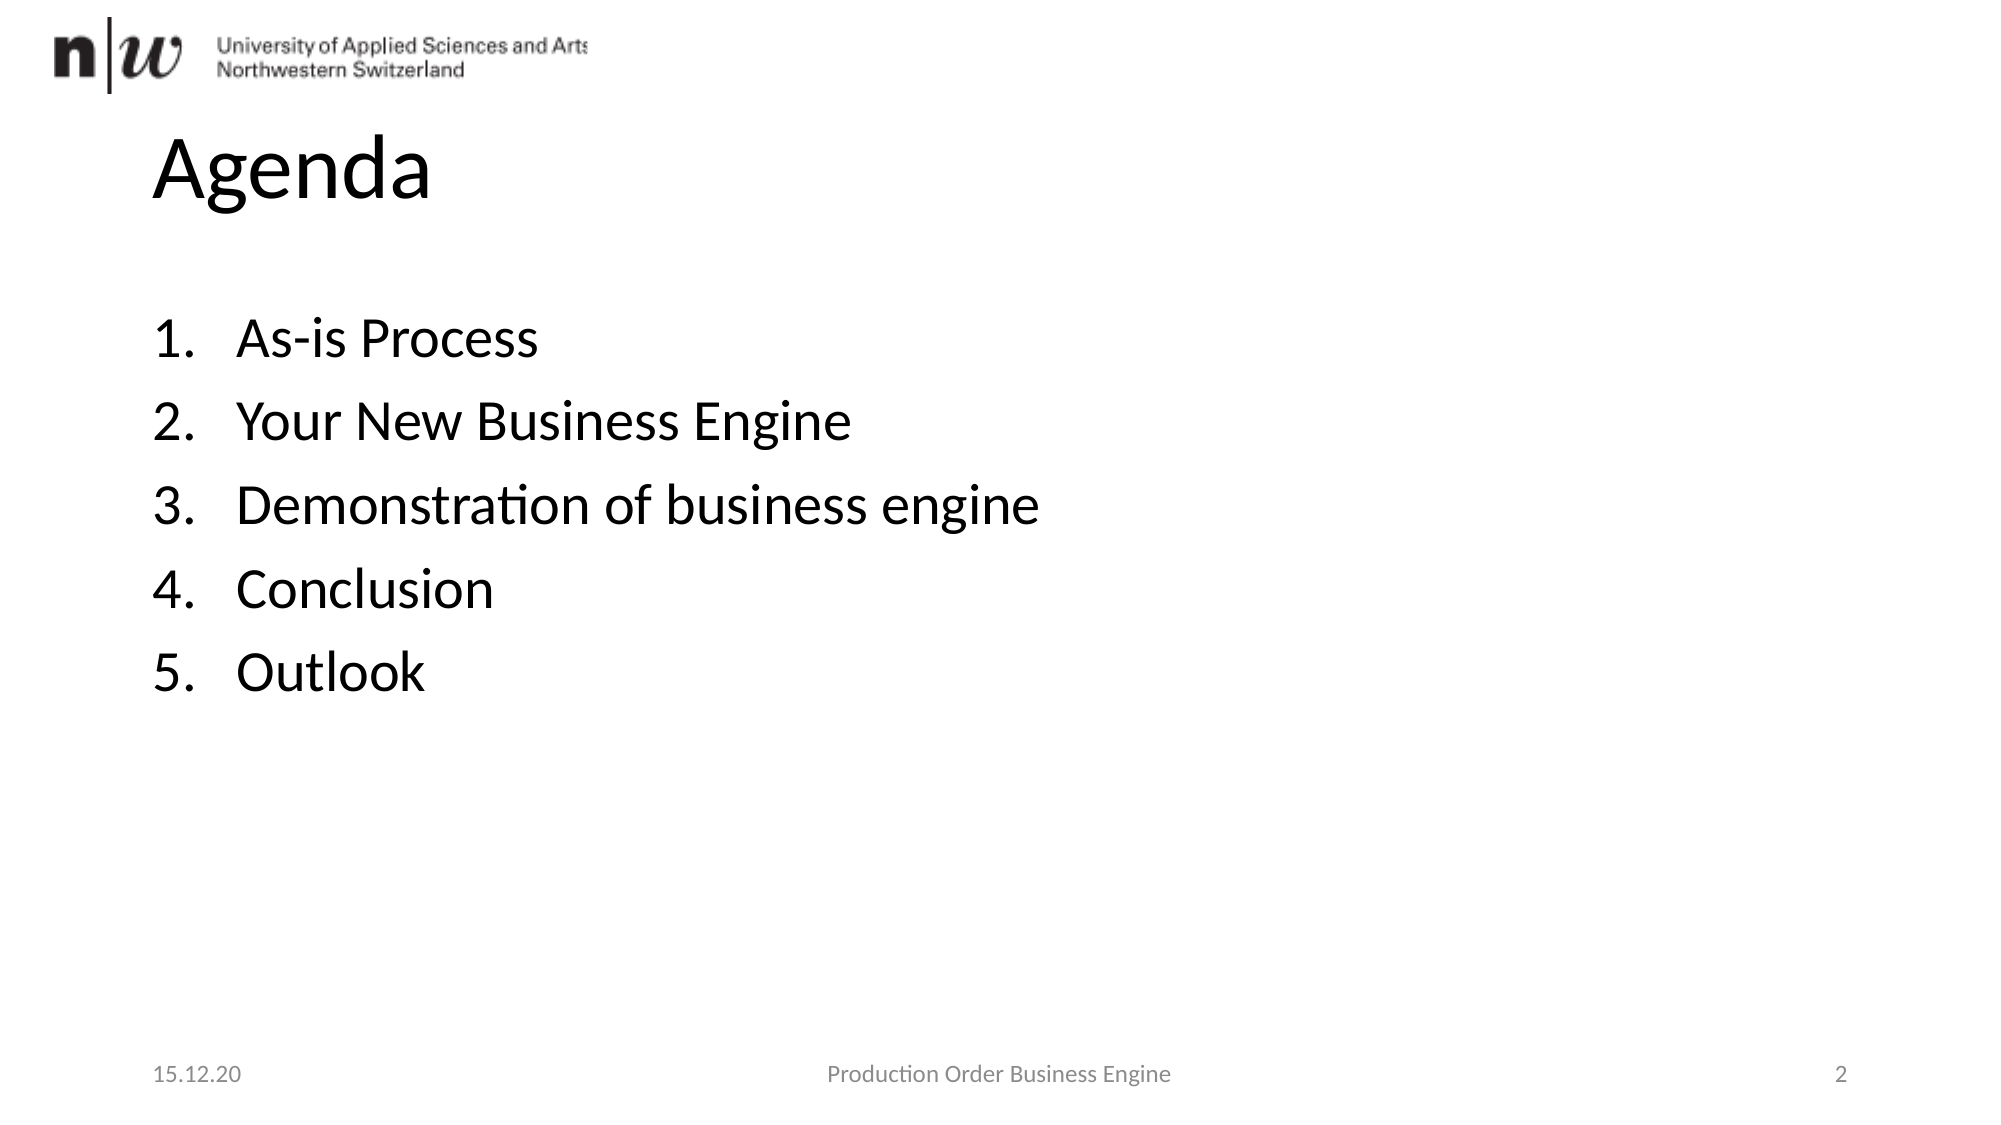

# Agenda
As-is Process
Your New Business Engine
Demonstration of business engine
Conclusion
Outlook

15.12.20
Production Order Business Engine
2